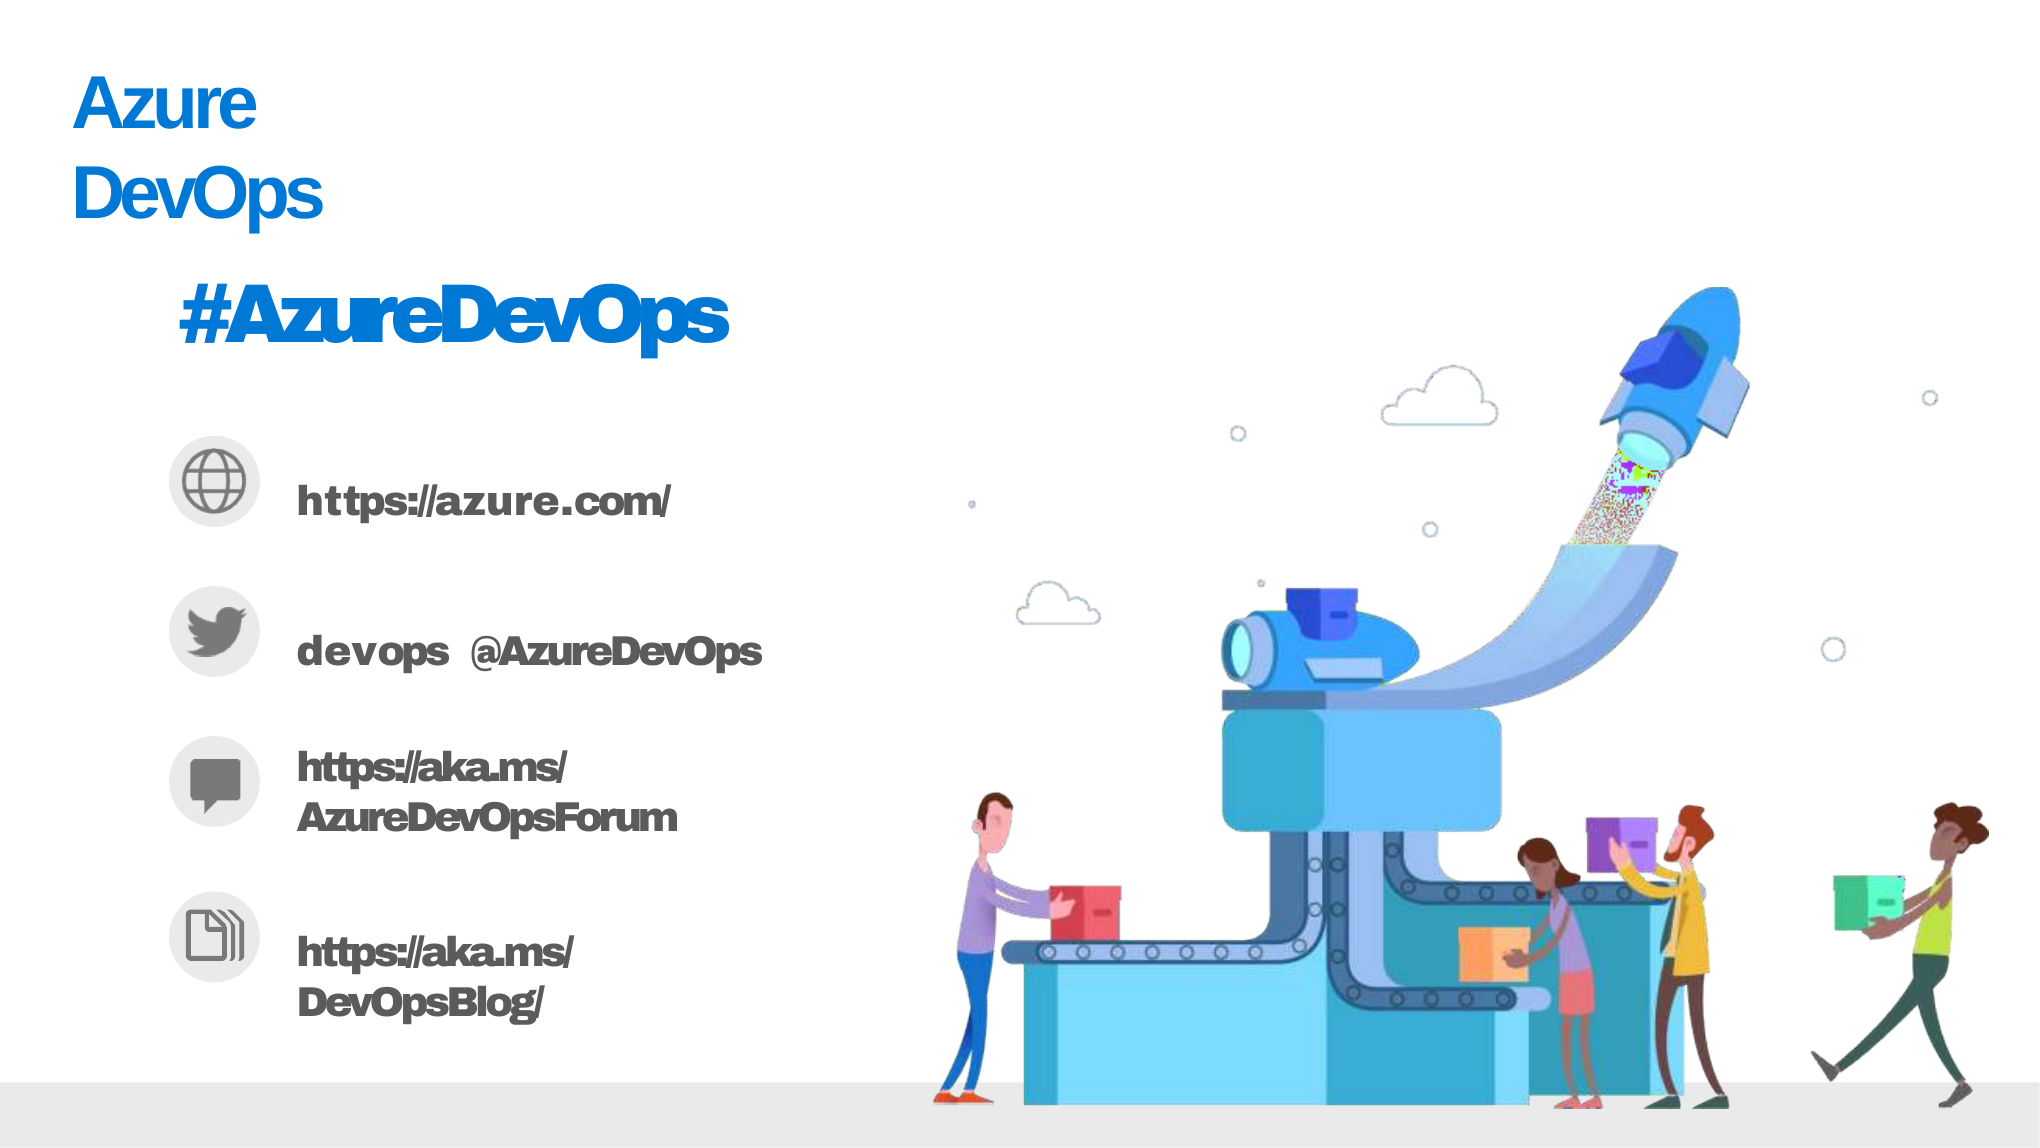

Azure DevOps
#AzureDevOps
https://azure.com/devops  @AzureDevOps

https://aka.ms/AzureDevOpsForum

https://aka.ms/DevOpsBlog/